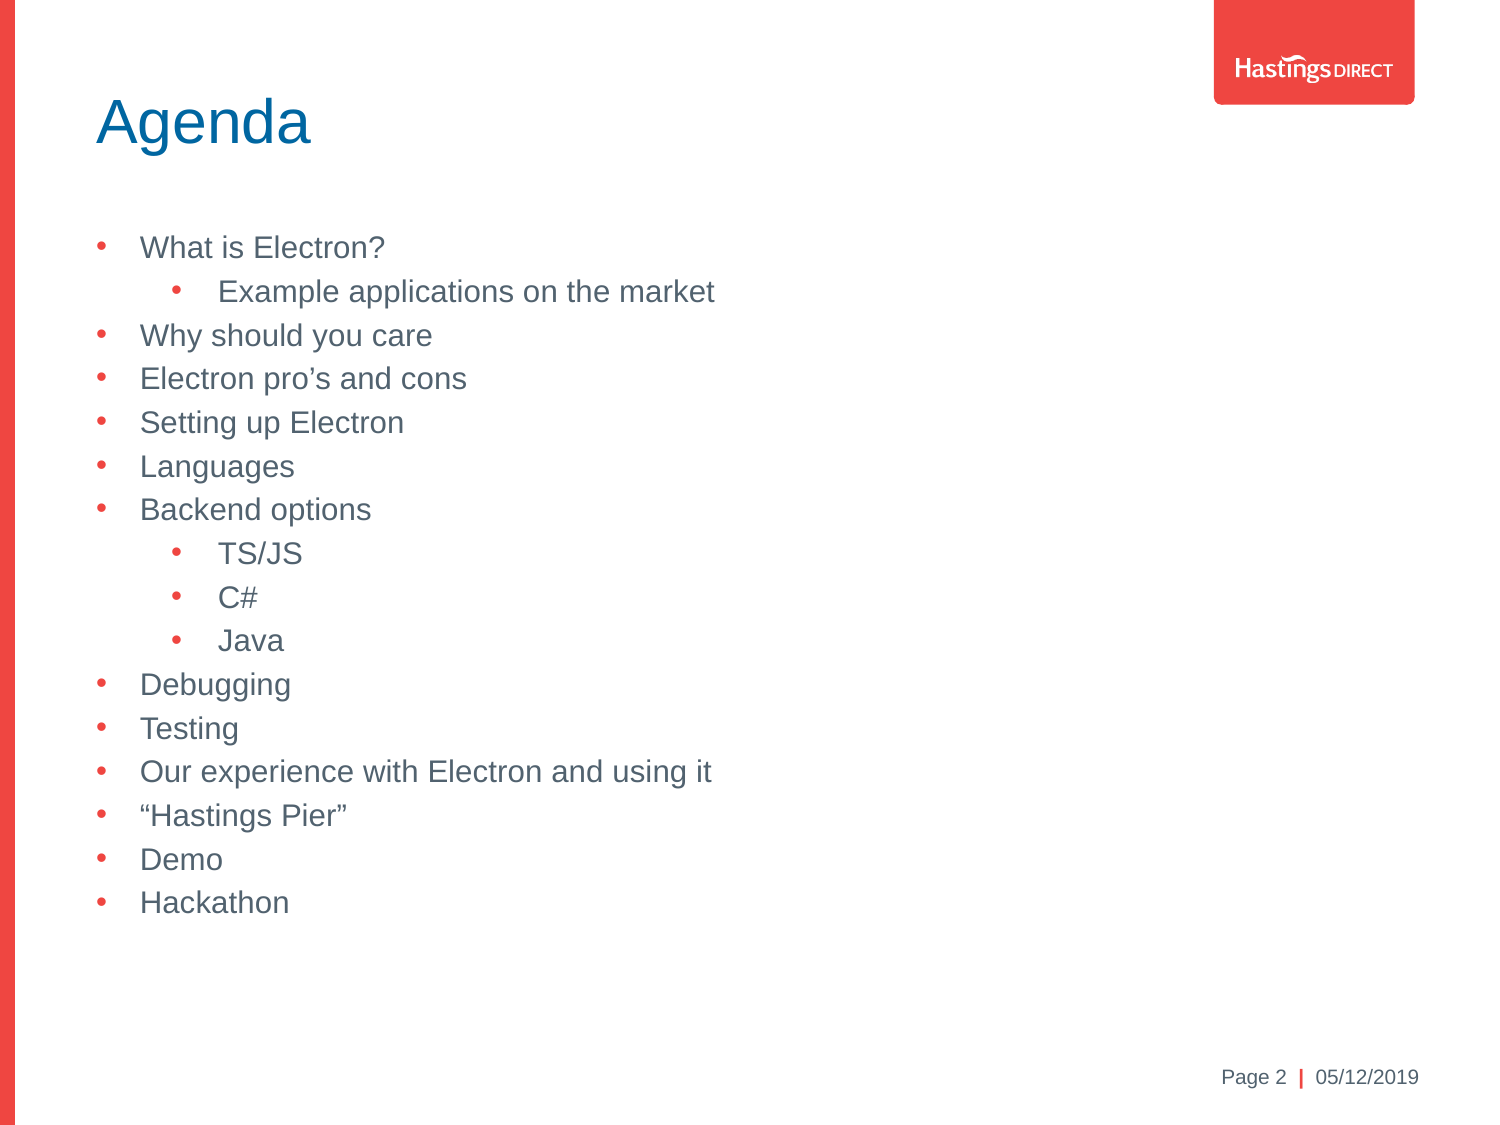

Agenda
What is Electron?
Example applications on the market
Why should you care
Electron pro’s and cons
Setting up Electron
Languages
Backend options
TS/JS
C#
Java
Debugging
Testing
Our experience with Electron and using it
“Hastings Pier”
Demo
Hackathon